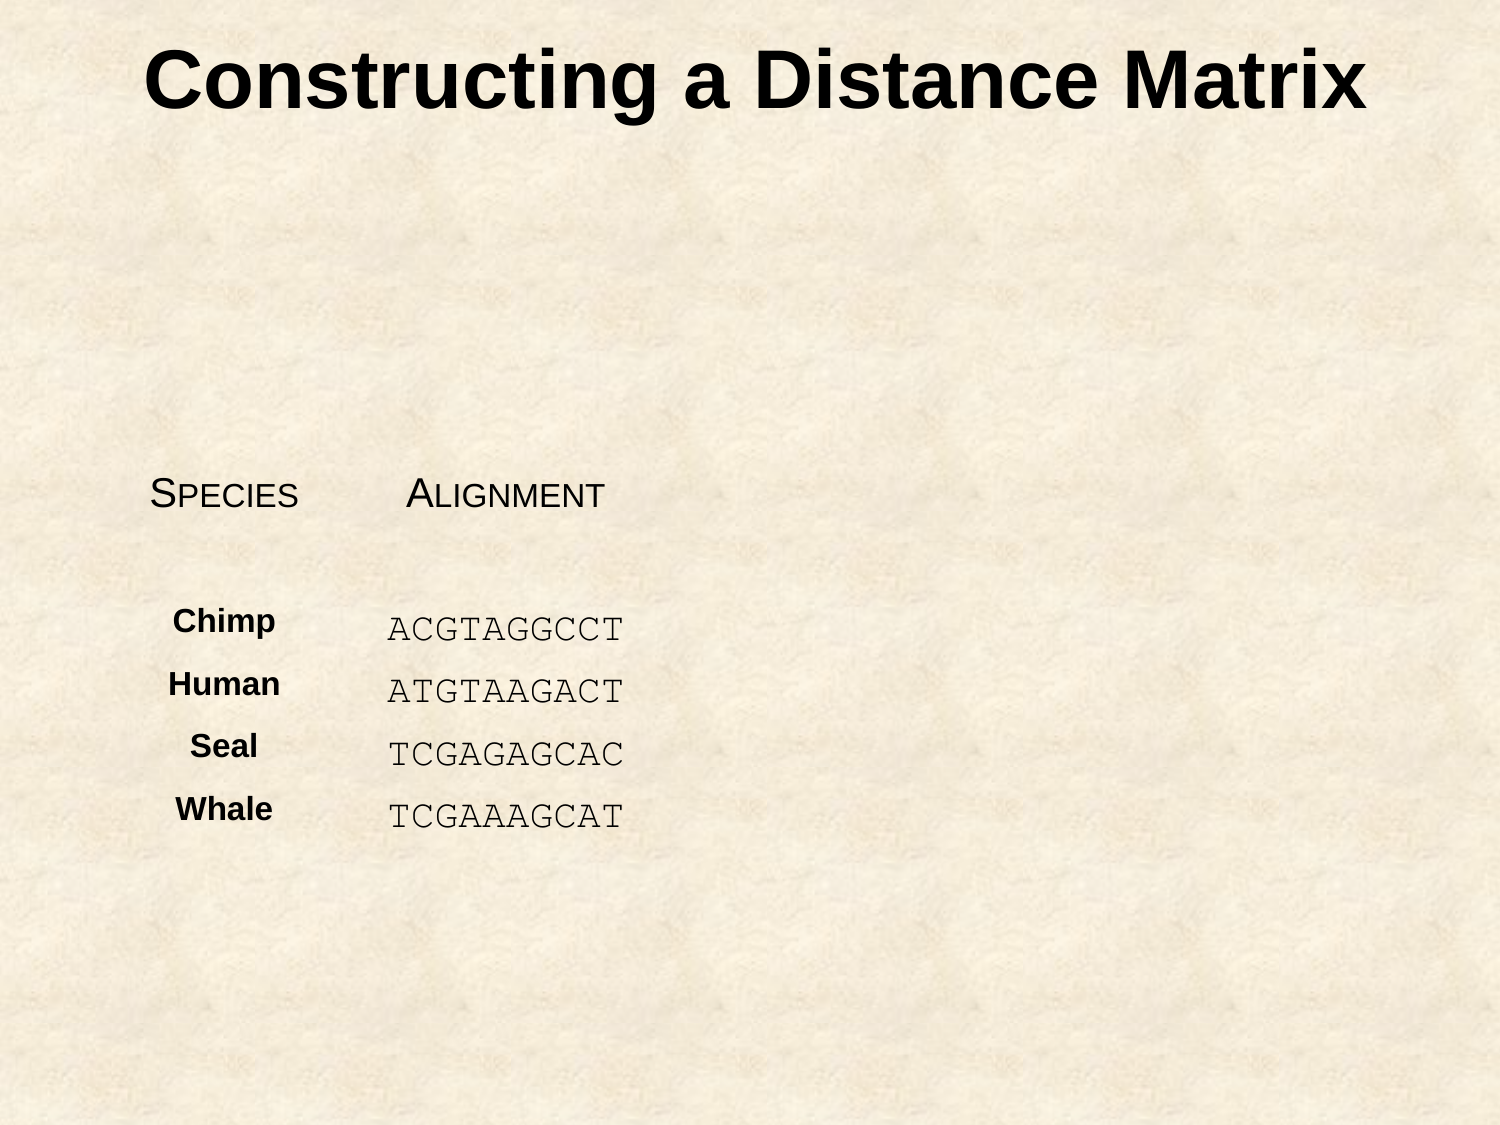

Constructing a Distance Matrix
| SPECIES | ALIGNMENT |  |  |  |  |
| --- | --- | --- | --- | --- | --- |
|  |  |  |  |  |  |
| Chimp | ACGTAGGCCT |  |  |  |  |
| Human | ATGTAAGACT |  |  |  |  |
| Seal | TCGAGAGCAC |  |  |  |  |
| Whale | TCGAAAGCAT |  |  |  |  |